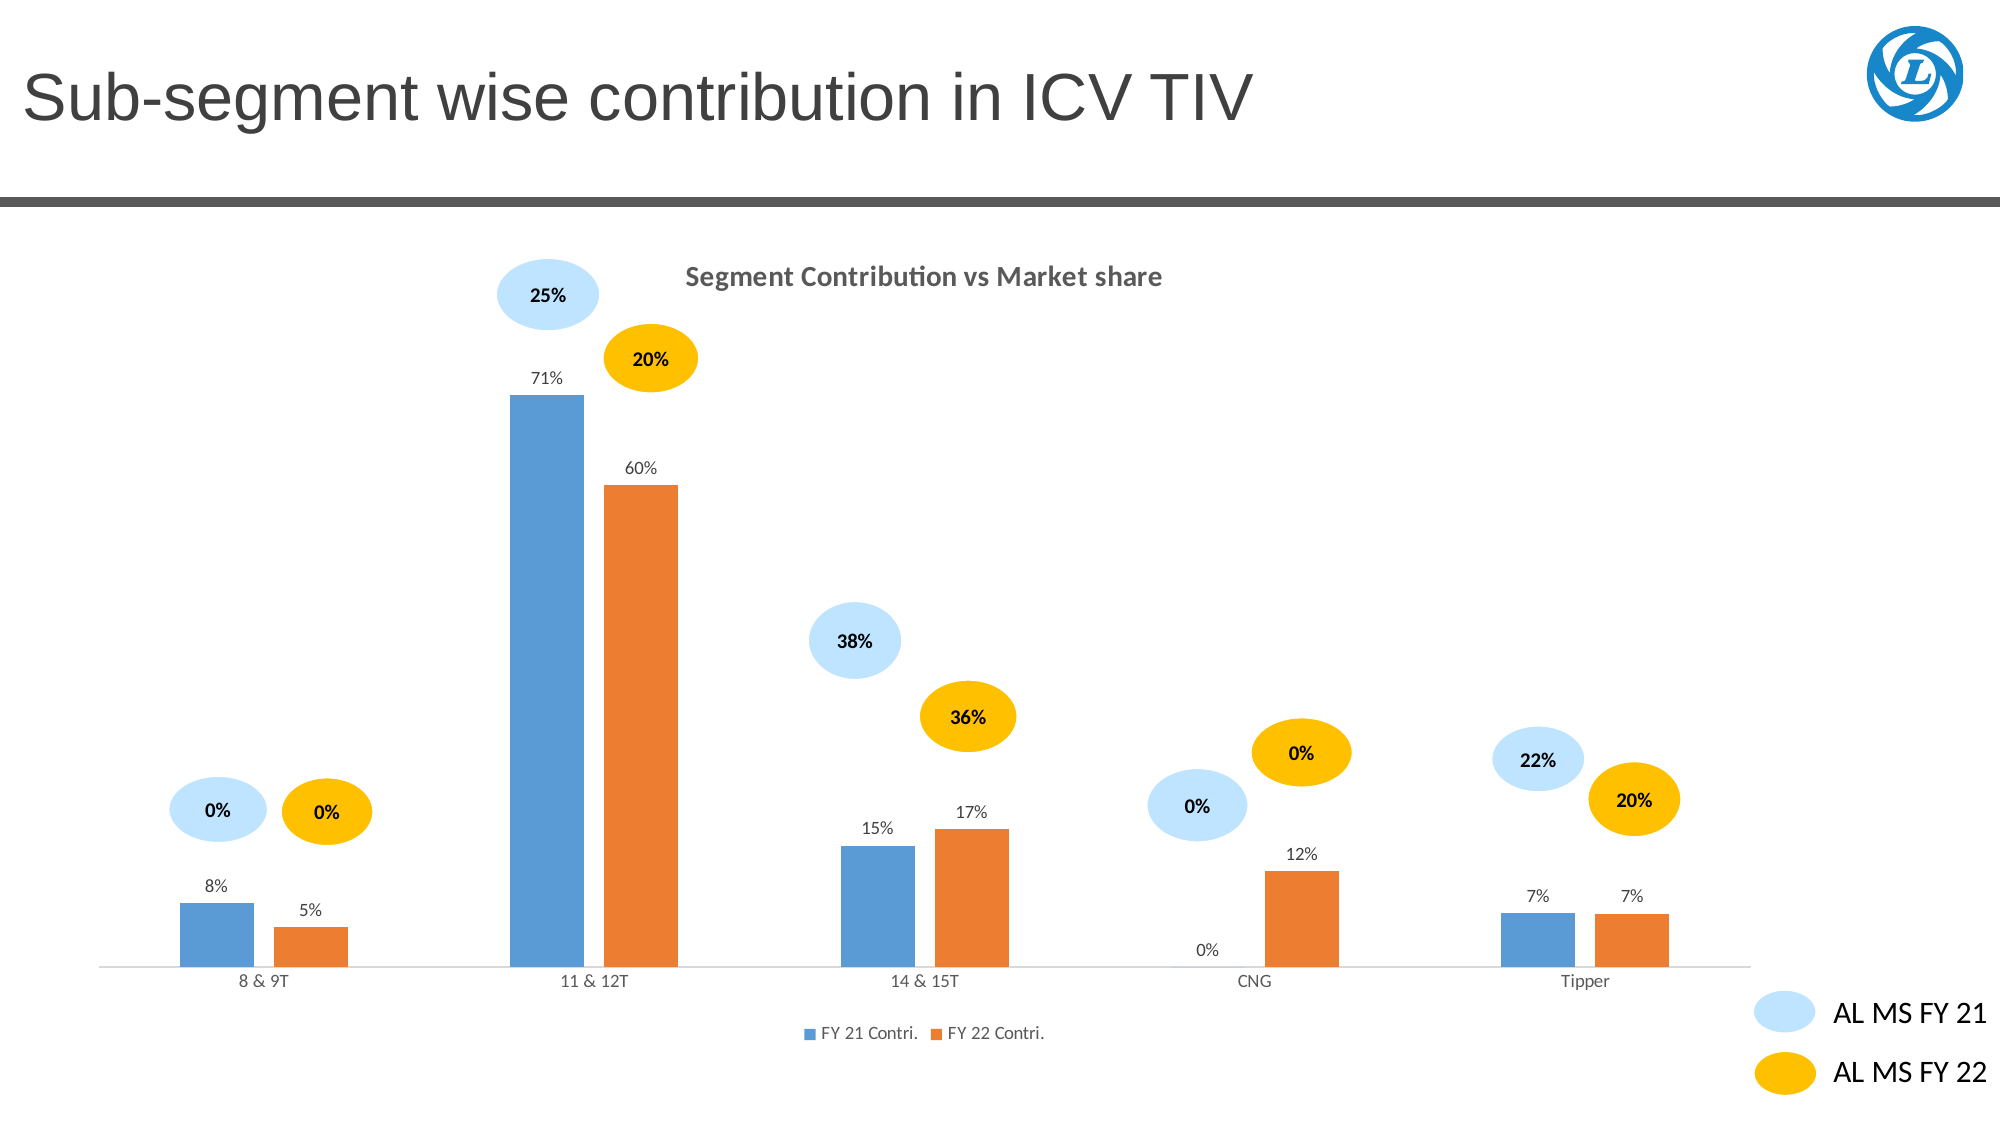

Sub-segment wise contribution in ICV TIV

### Chart: Segment Contribution vs Market share

| Category | FY 21 | FY 22 |
|---|---|---|
| 8 & 9T | 0.07891541885876163 | 0.049584026622296176 |
| 11 & 12T | 0.7061918251719952 | 0.5953410981697171 |
| 14 & 15T | 0.15 | 0.17071547420965058 |
| CNG | 0.0 | 0.11813643926788686 |
| Tipper | 0.06677458518818292 | 0.06622296173044925 |
25%
20%
38%
36%
0%
22%
20%
0%
0%
0%

AL MS FY 21

AL MS FY 22